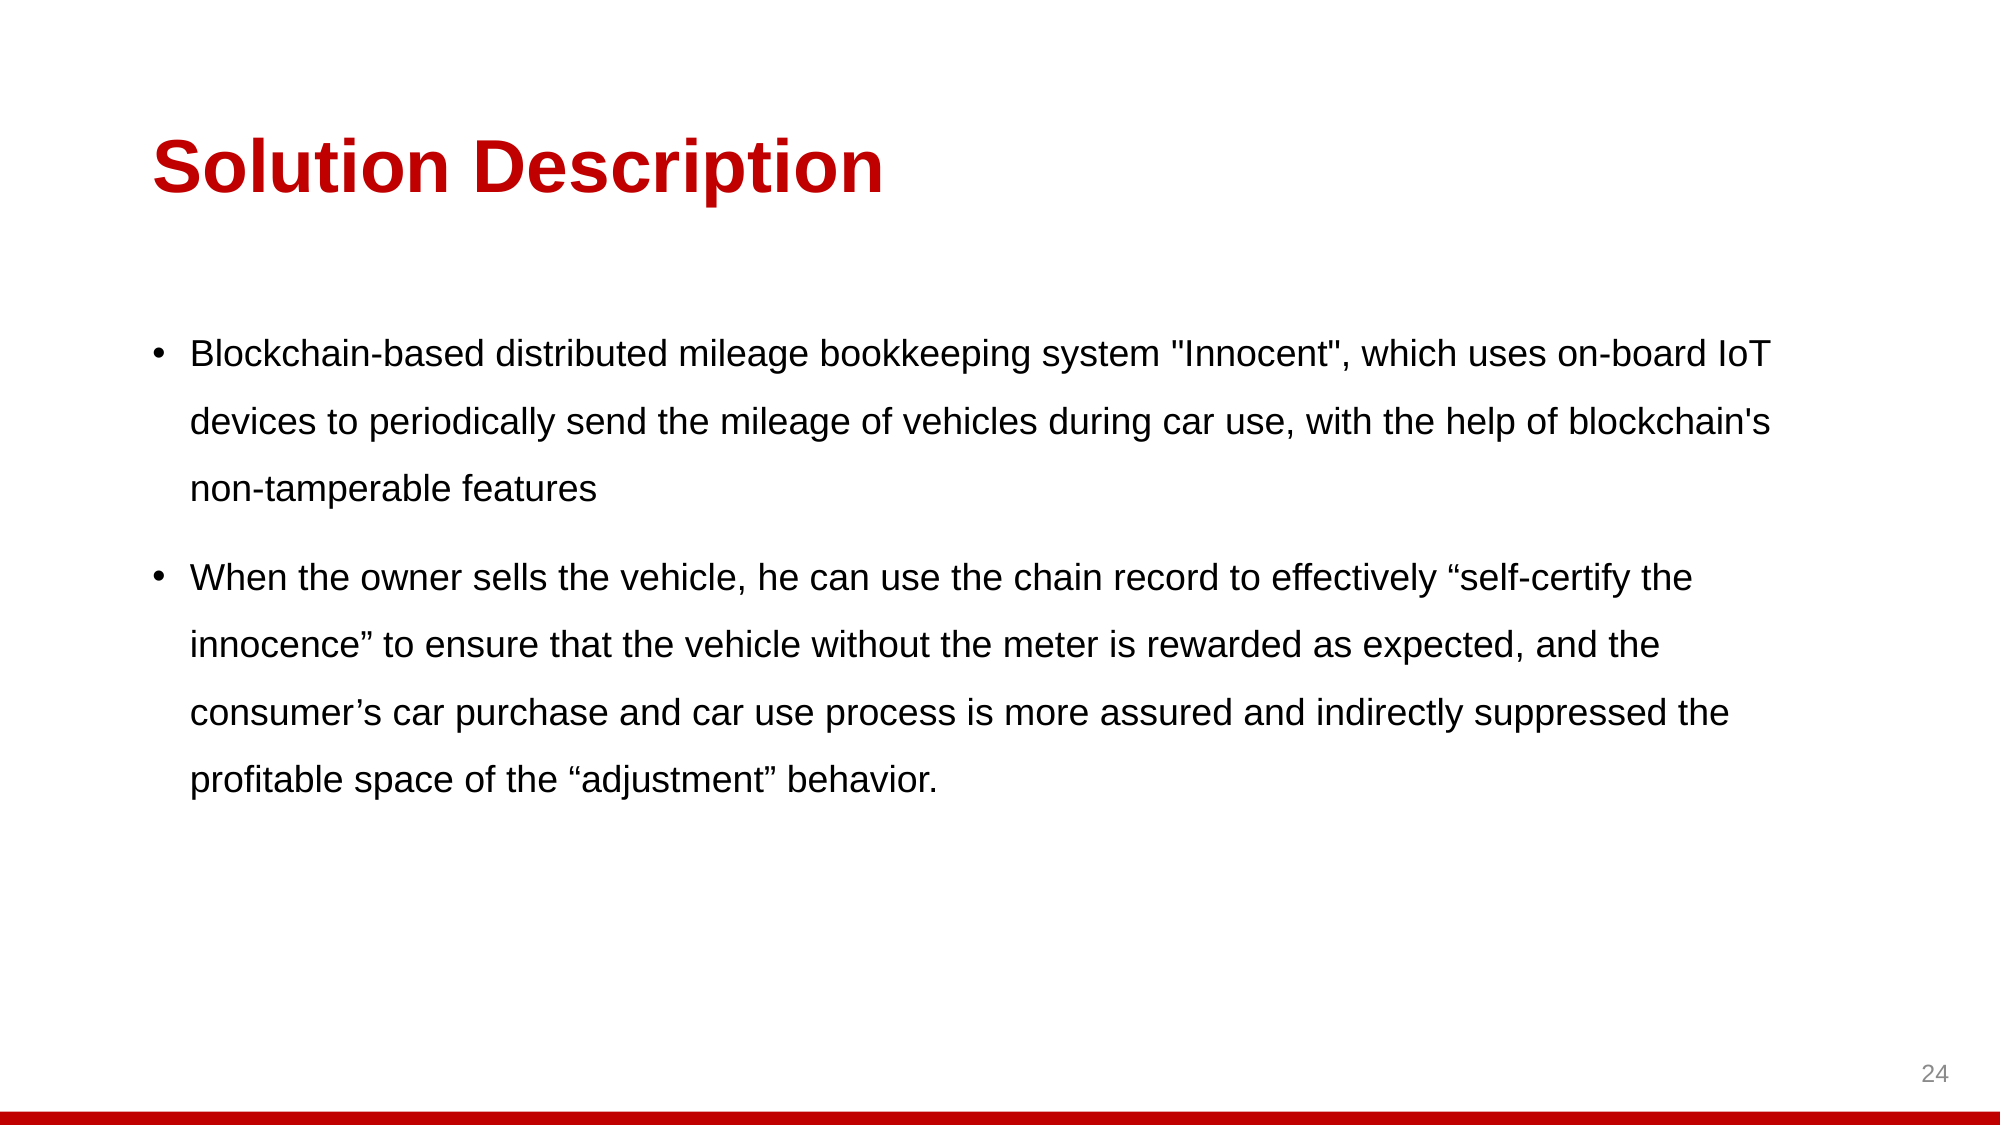

Solution Description
Blockchain-based distributed mileage bookkeeping system "Innocent", which uses on-board IoT devices to periodically send the mileage of vehicles during car use, with the help of blockchain's non-tamperable features
When the owner sells the vehicle, he can use the chain record to effectively “self-certify the innocence” to ensure that the vehicle without the meter is rewarded as expected, and the consumer’s car purchase and car use process is more assured and indirectly suppressed the profitable space of the “adjustment” behavior.
24